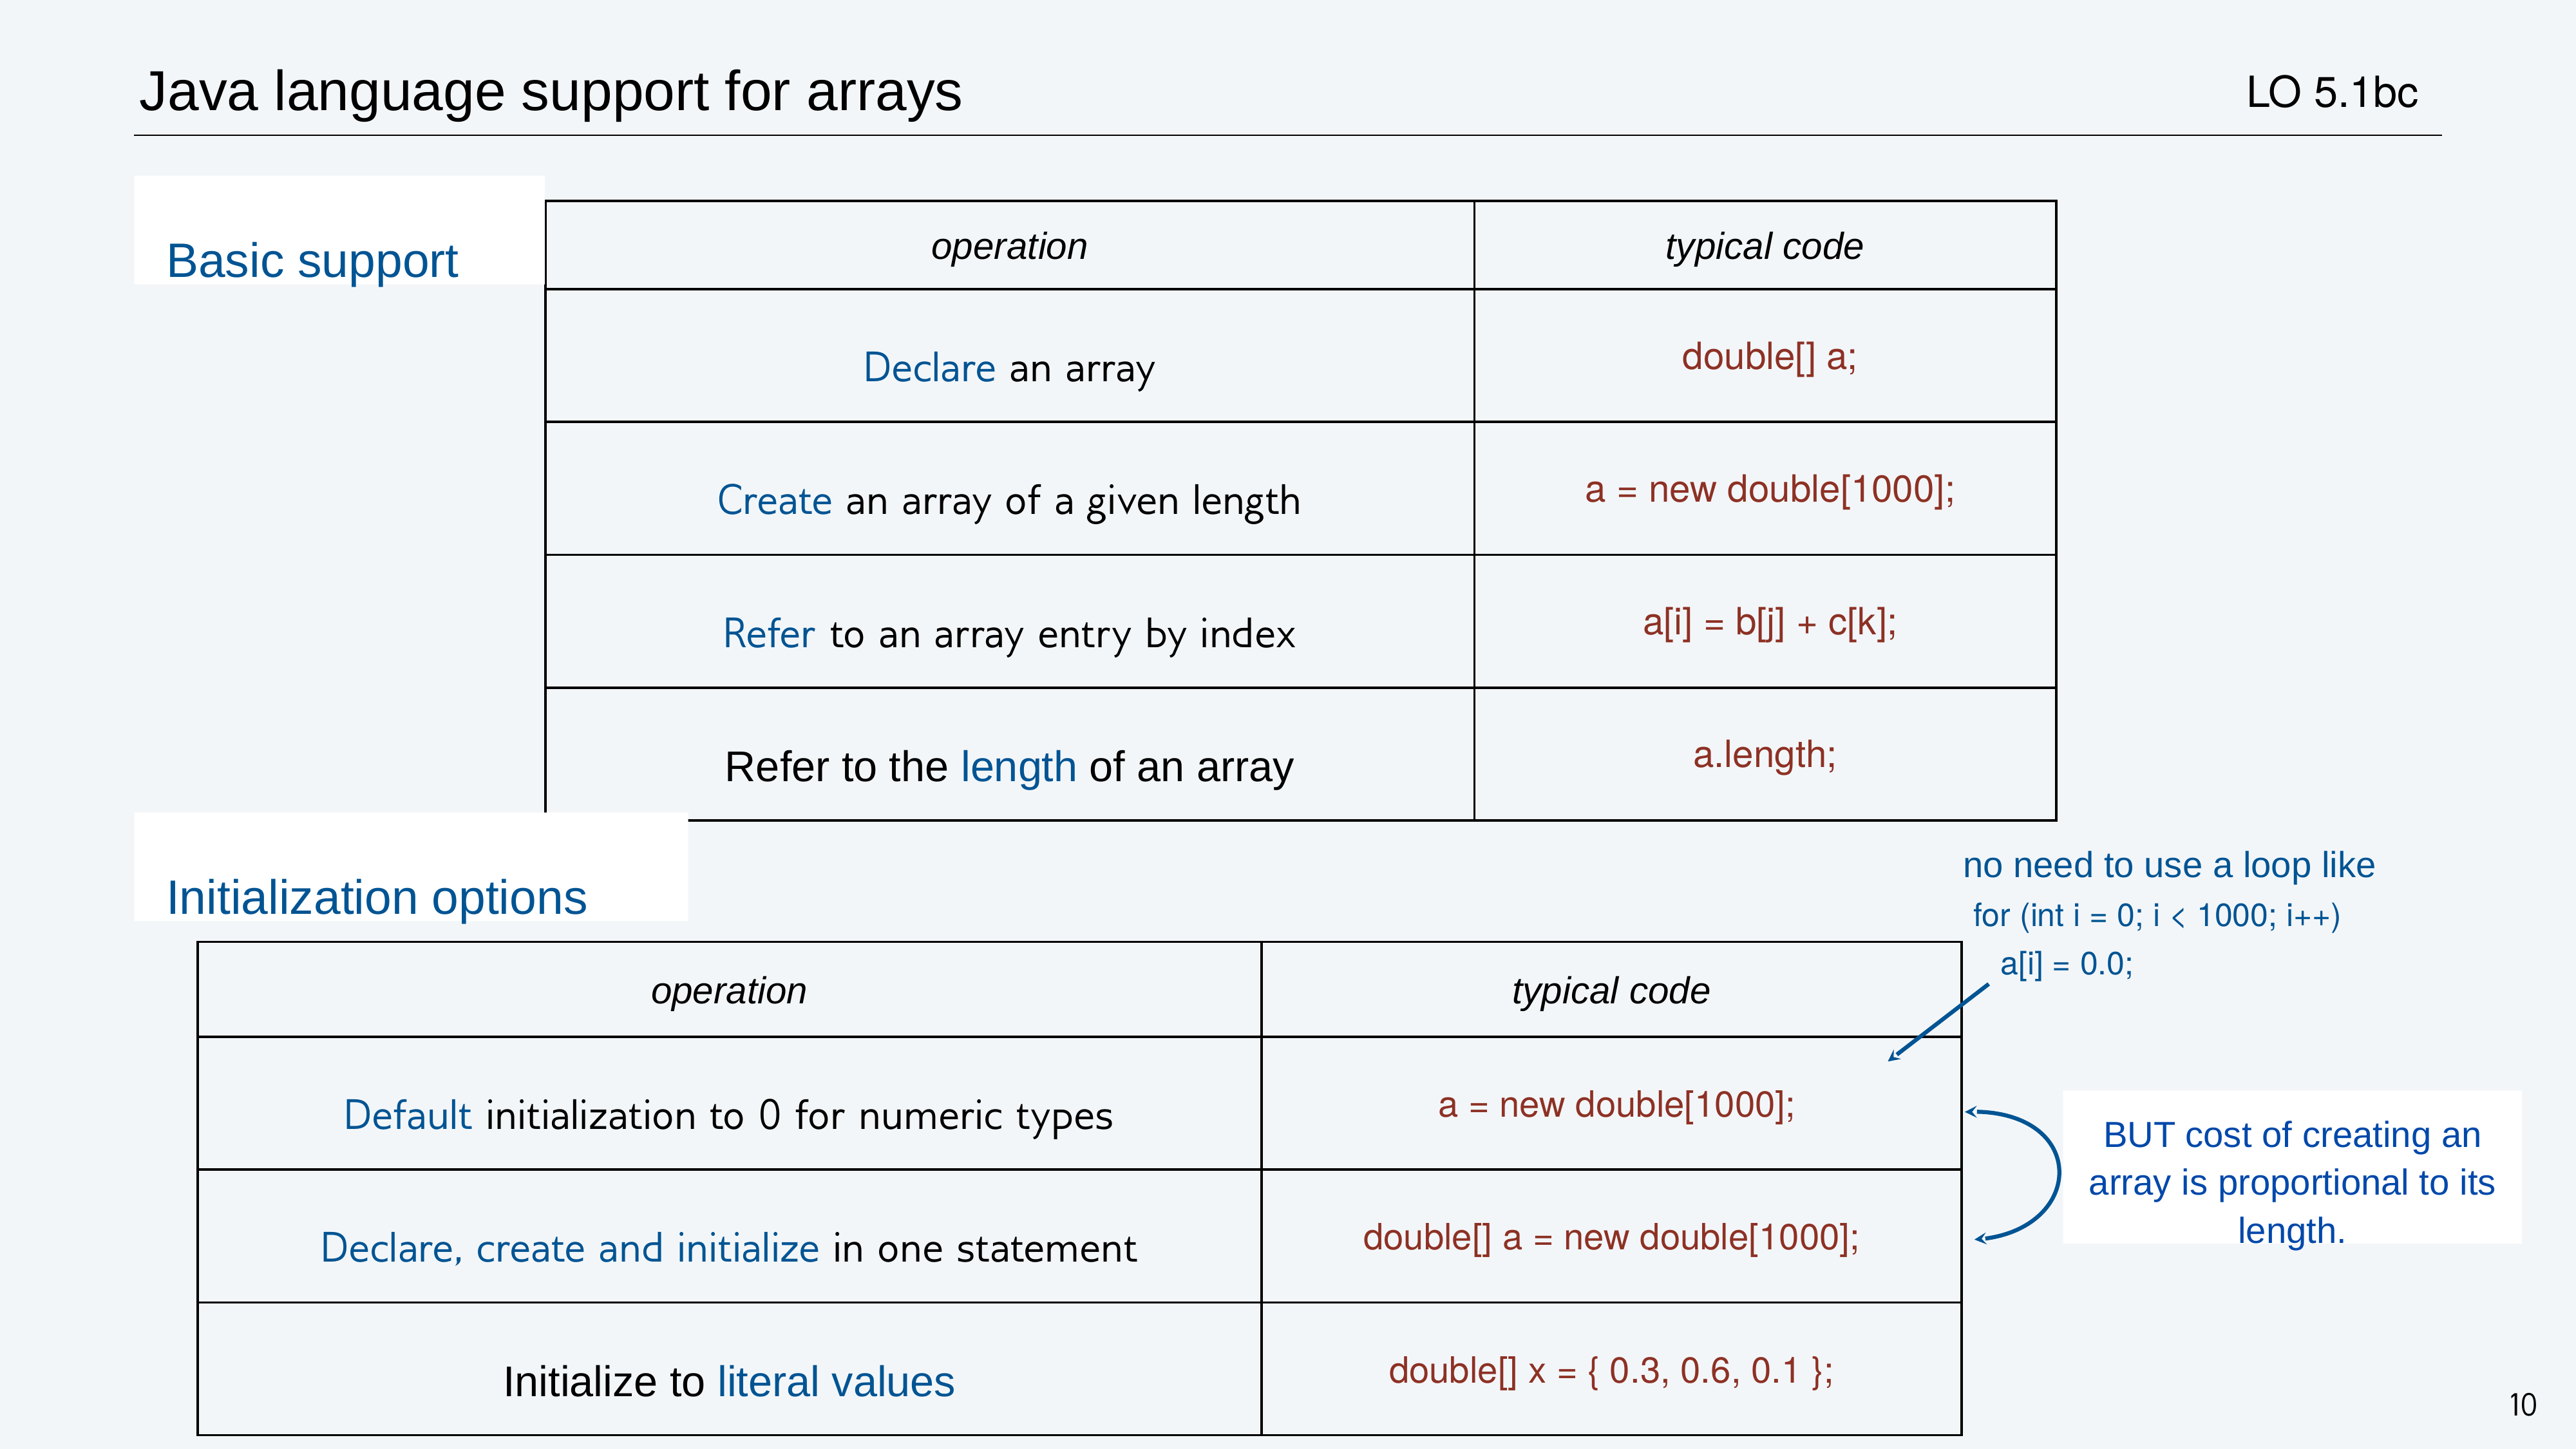

# Java language support for arrays
LO 5.1bc
Basic support
| operation | typical code |
| --- | --- |
| Declare an array | double[] a; |
| Create an array of a given length | a = new double[1000]; |
| Refer to an array entry by index | a[i] = b[j] + c[k]; |
| Refer to the length of an array | a.length; |
Initialization options
no need to use a loop like
  for (int i = 0; i < 1000; i++)
     a[i] = 0.0;

| operation | typical code |
| --- | --- |
| Default initialization to 0 for numeric types | a = new double[1000]; |
| Declare, create and initialize in one statement | double[] a = new double[1000]; |
| Initialize to literal values | double[] x = { 0.3, 0.6, 0.1 }; |
BUT cost of creating an array is proportional to its length.

10